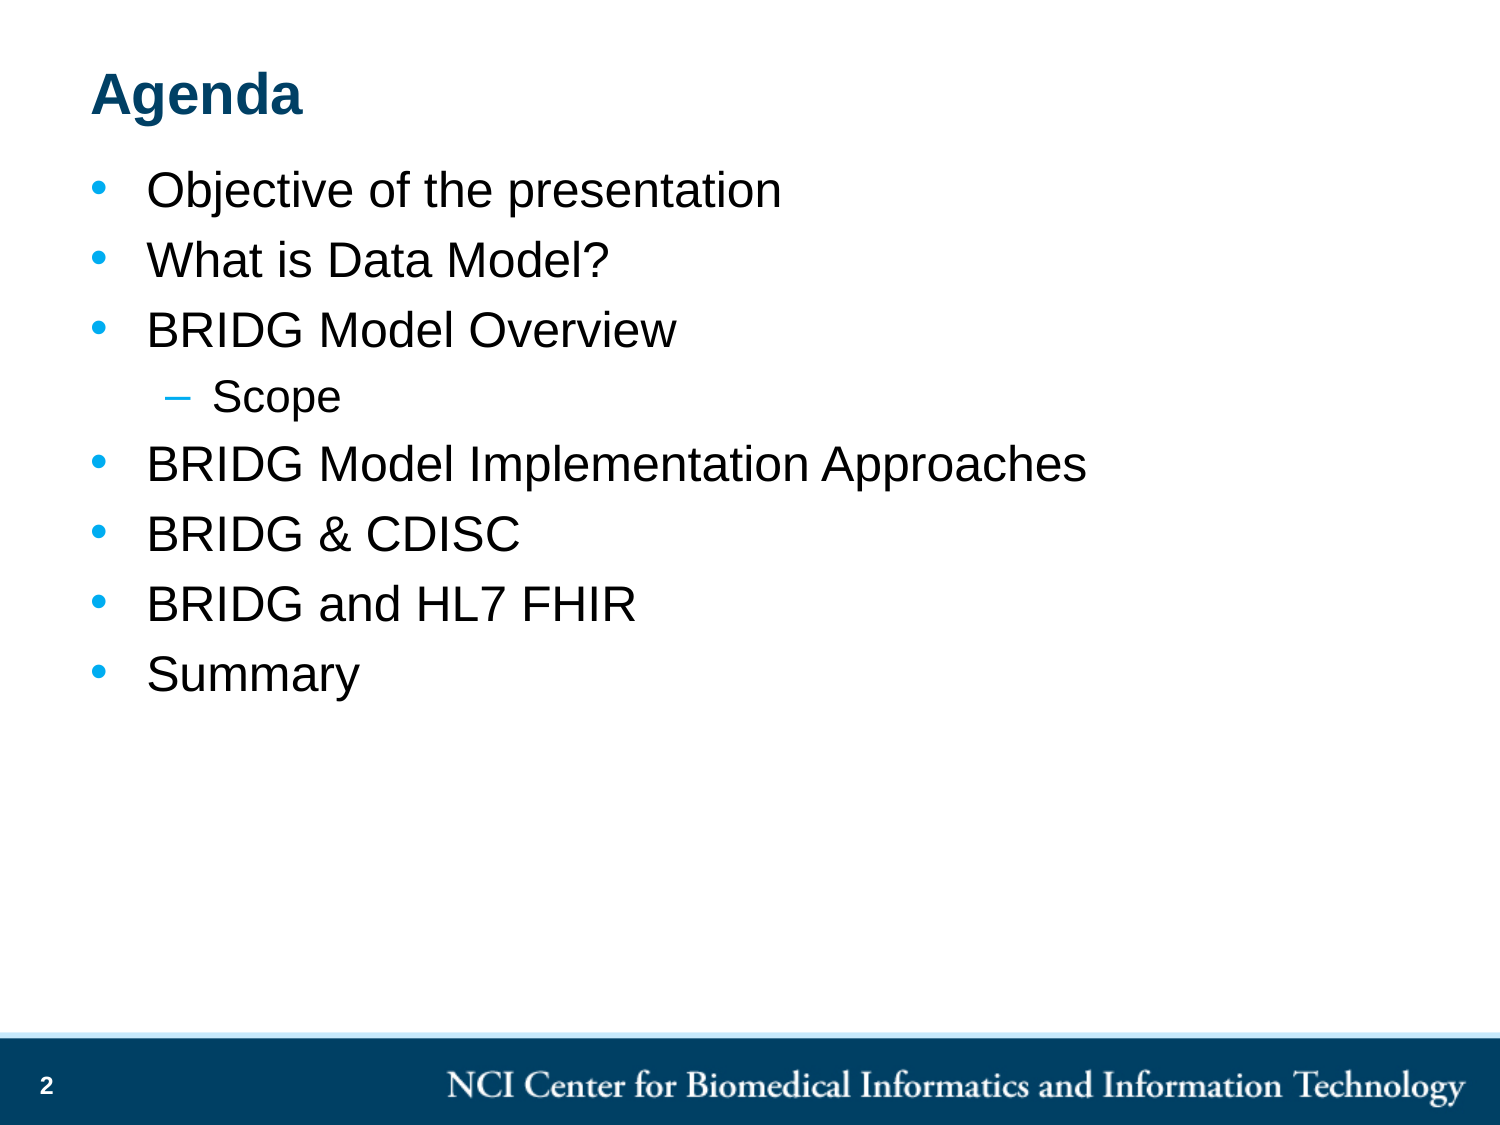

# Agenda
Objective of the presentation
What is Data Model?
BRIDG Model Overview
Scope
BRIDG Model Implementation Approaches
BRIDG & CDISC
BRIDG and HL7 FHIR
Summary
2